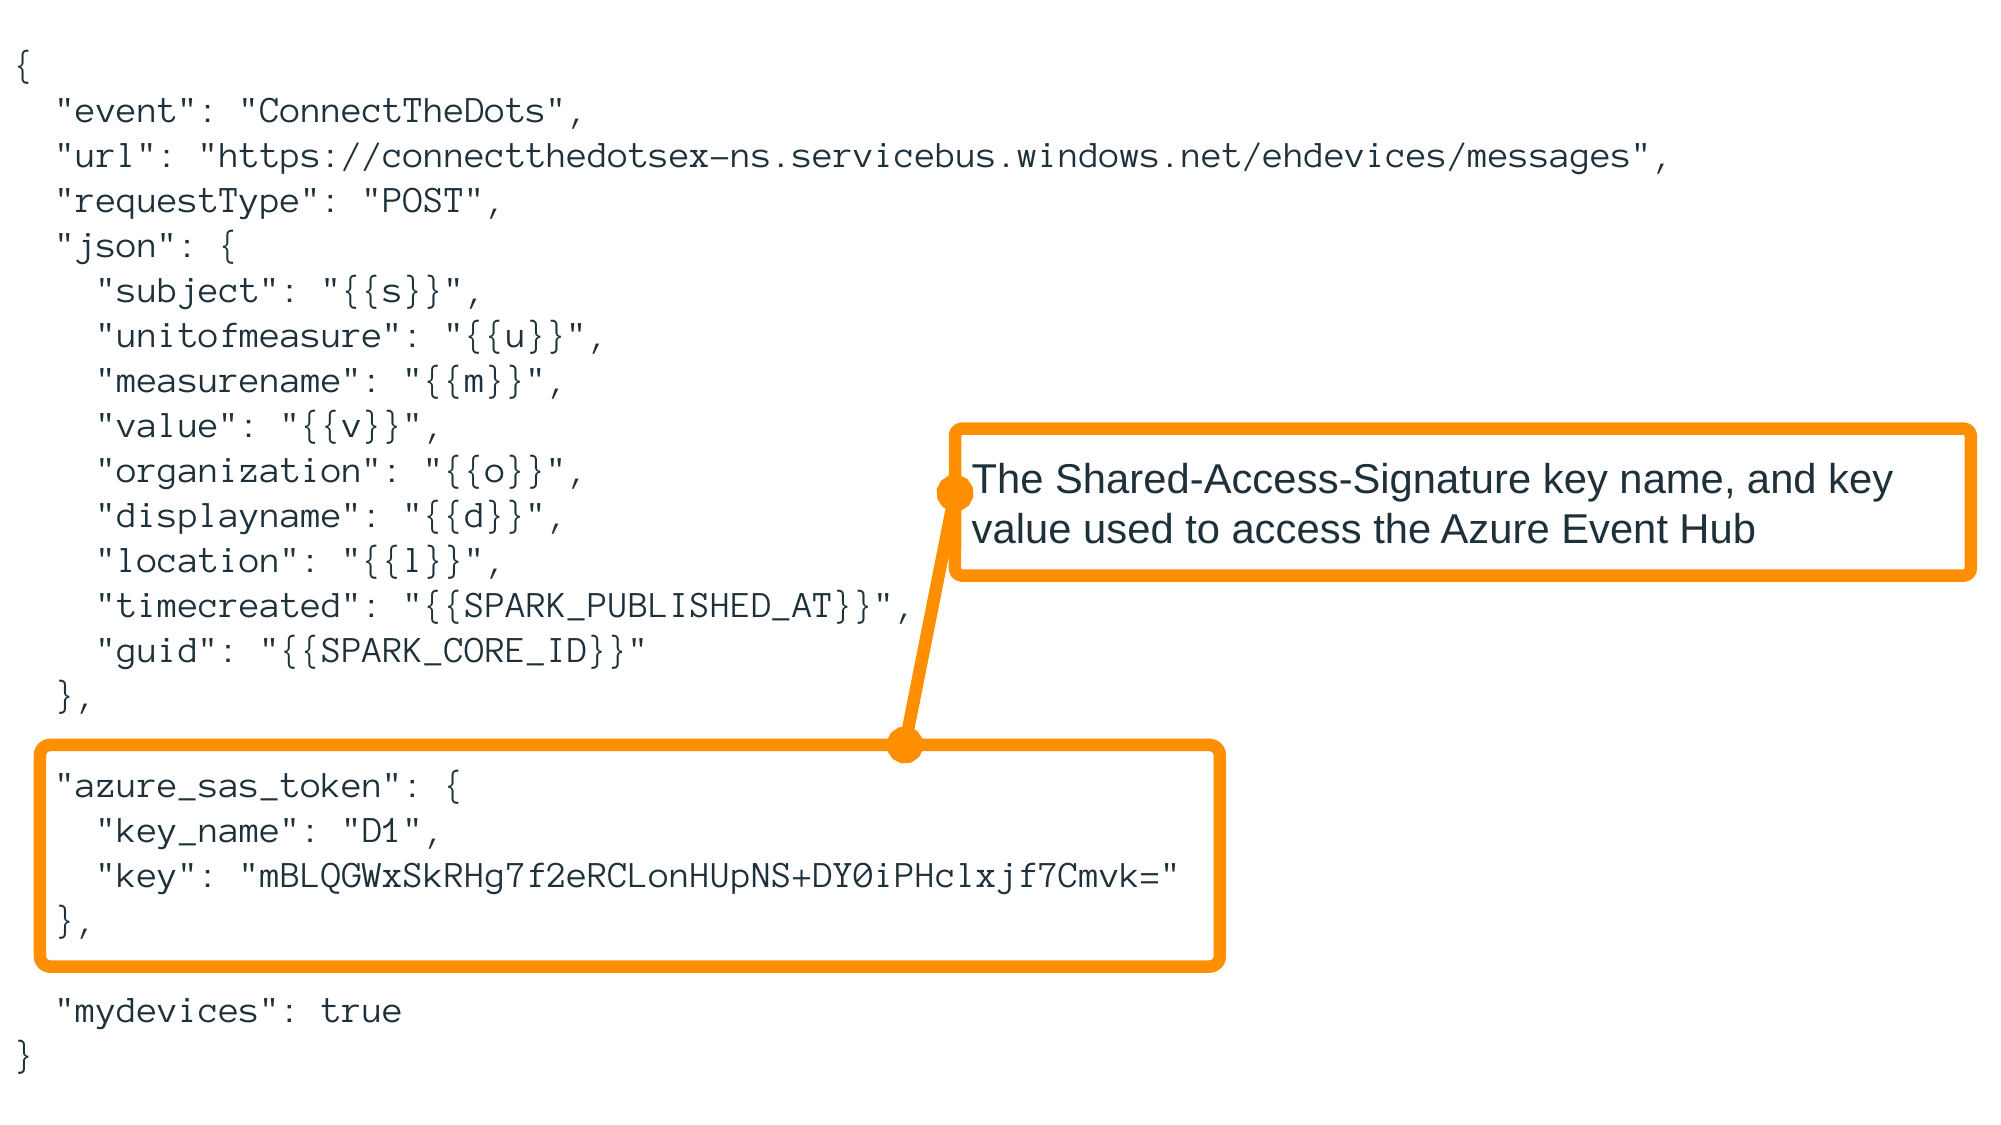

{
  "event": "ConnectTheDots",
  "url": "https://connectthedotsex-ns.servicebus.windows.net/ehdevices/messages",
  "requestType": "POST",
  "json": {
    "subject": "{{s}}",
    "unitofmeasure": "{{u}}",
    "measurename": "{{m}}",
    "value": "{{v}}",
    "organization": "{{o}}",
    "displayname": "{{d}}",
    "location": "{{l}}",
    "timecreated": "{{SPARK_PUBLISHED_AT}}",
    "guid": "{{SPARK_CORE_ID}}"
  },

  "azure_sas_token": {
    "key_name": "D1",
    "key": "mBLQGWxSkRHg7f2eRCLonHUpNS+DY0iPHclxjf7Cmvk="
  },

  "mydevices": true
}
The Shared-Access-Signature key name, and key value used to access the Azure Event Hub